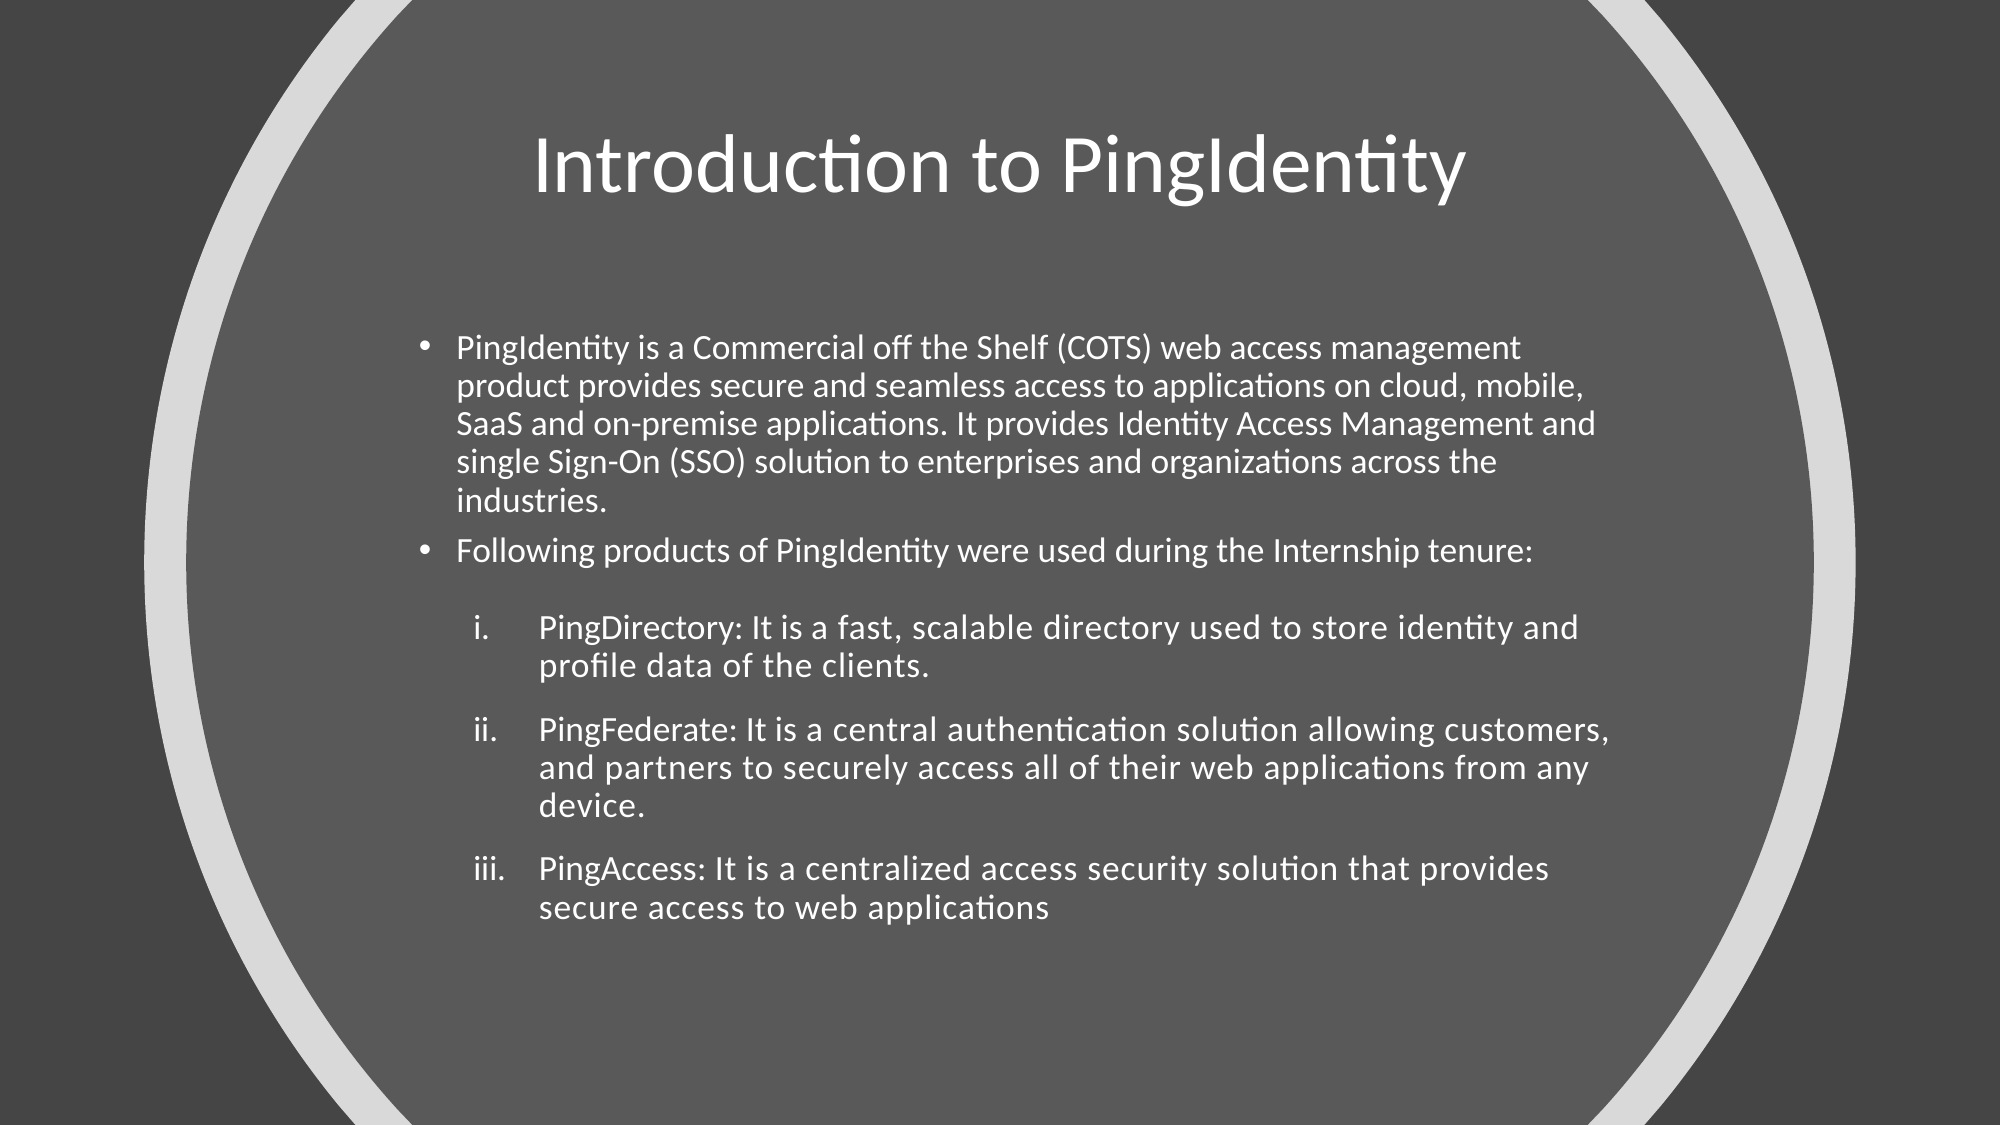

# Introduction to PingIdentity
PingIdentity is a Commercial off the Shelf (COTS) web access management product provides secure and seamless access to applications on cloud, mobile, SaaS and on-premise applications. It provides Identity Access Management and single Sign-On (SSO) solution to enterprises and organizations across the industries.
Following products of PingIdentity were used during the Internship tenure:

PingDirectory: It is a fast, scalable directory used to store identity and profile data of the clients.
PingFederate: It is a central authentication solution allowing customers, and partners to securely access all of their web applications from any device.
PingAccess: It is a centralized access security solution that provides secure access to web applications